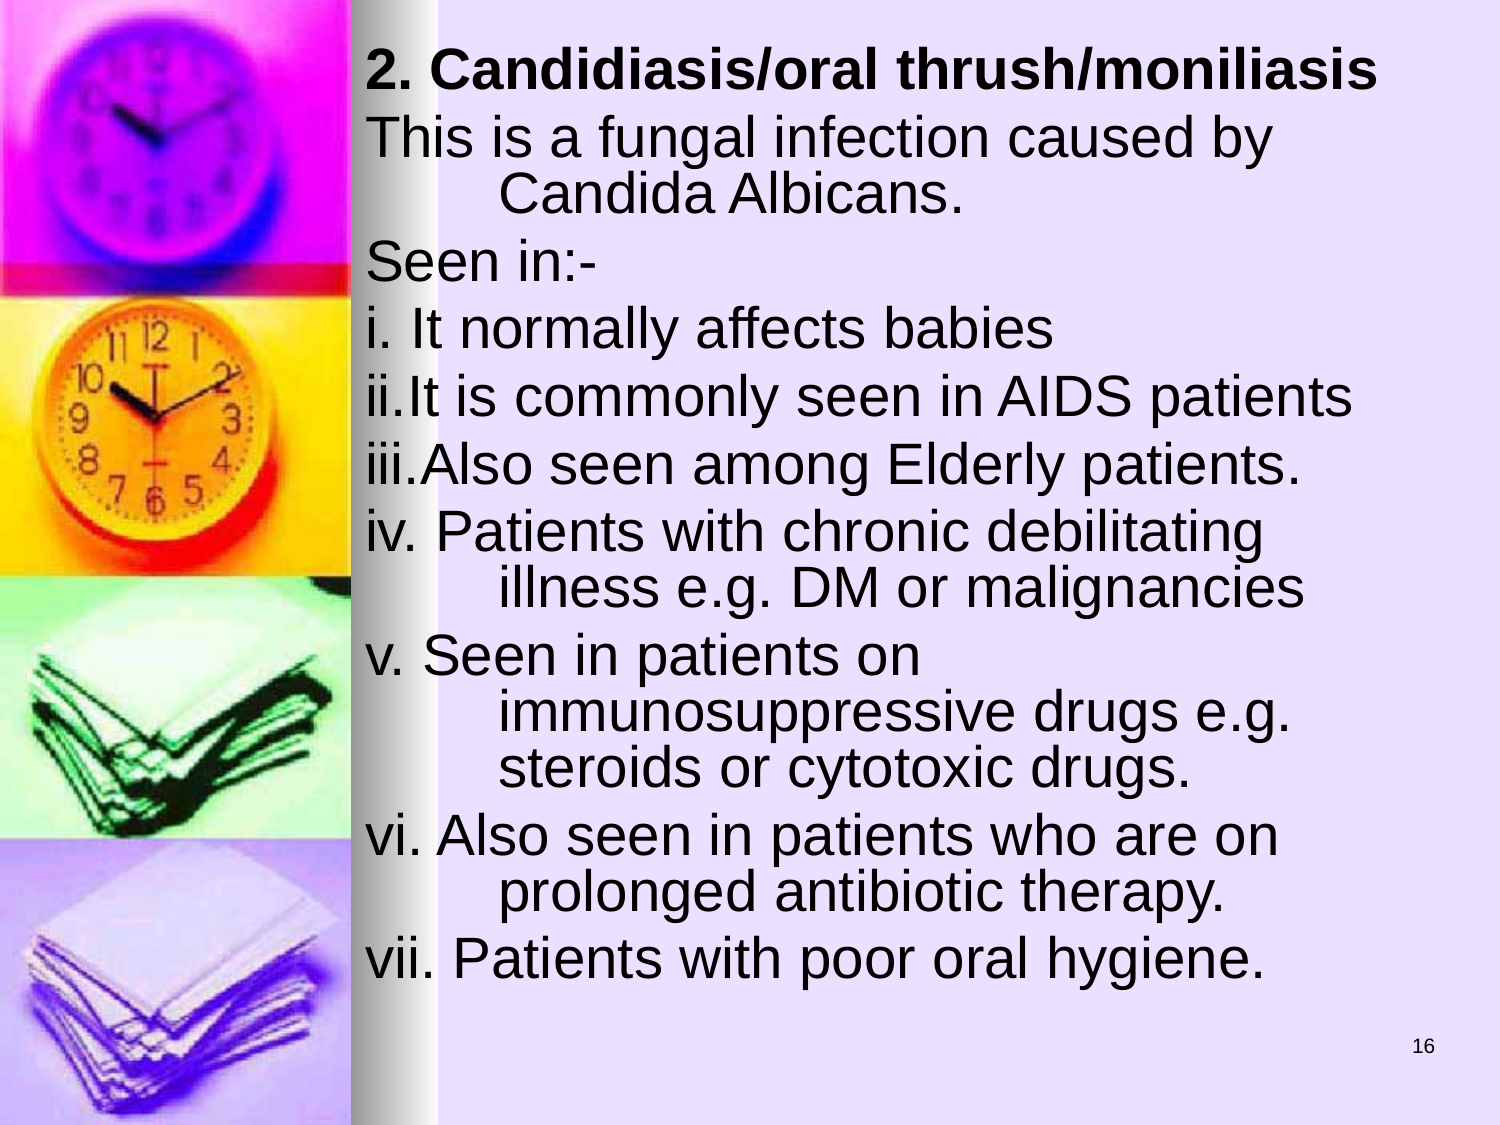

2. Candidiasis/oral thrush/moniliasis
This is a fungal infection caused by Candida Albicans.
Seen in:-
i. It normally affects babies
ii.It is commonly seen in AIDS patients
iii.Also seen among Elderly patients.
iv. Patients with chronic debilitating illness e.g. DM or malignancies
v. Seen in patients on immunosuppressive drugs e.g. steroids or cytotoxic drugs.
vi. Also seen in patients who are on prolonged antibiotic therapy.
vii. Patients with poor oral hygiene.

16